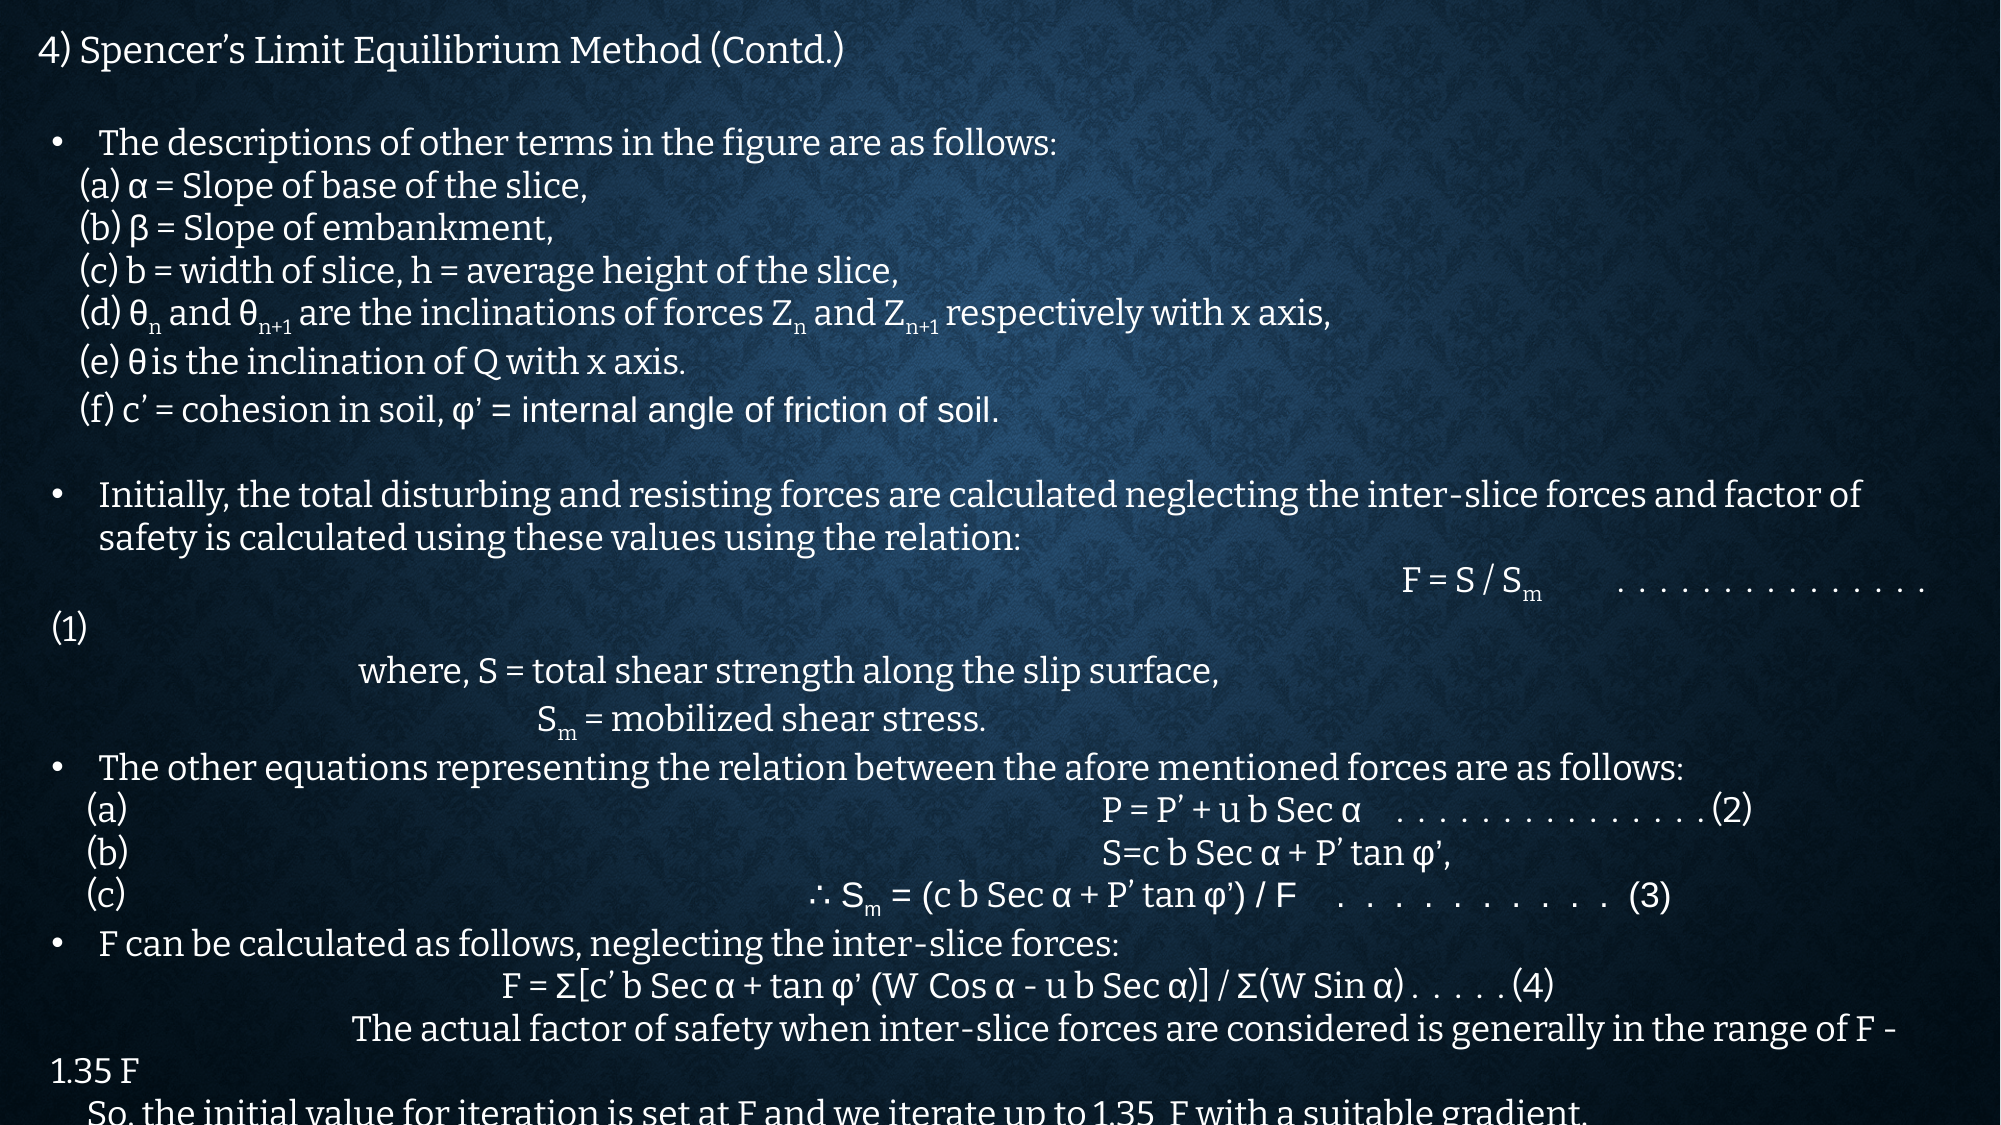

4) Spencer’s Limit Equilibrium Method (Contd.)
The descriptions of other terms in the figure are as follows:
    (a) α = Slope of base of the slice,
    (b) β = Slope of embankment,
    (c) b = width of slice, h = average height of the slice,
    (d) θn and θn+1 are the inclinations of forces Zn and Zn+1 respectively with x axis,
    (e) θ is the inclination of Q with x axis.
    (f) c’ = cohesion in soil, φ’ = internal angle of friction of soil.

Initially, the total disturbing and resisting forces are calculated neglecting the inter-slice forces and factor of safety is calculated using these values using the relation:
									F = S / Sm            .  .  .  .  .  .  .  .  .  .  .  .  .  .  . (1)
		 where, S = total shear strength along the slip surface,
			     Sm = mobilized shear stress.
The other equations representing the relation between the afore mentioned forces are as follows:
     (a)						 	P = P’ + u b Sec α     .  .  .  .  .  .  .  .  .  .  .  .  .  .  . (2)
     (b)							S=c b Sec α + P’ tan φ’,
     (c) 					 ∴ Sm = (c b Sec α + P’ tan φ’) / F    .  .  .  .  .  .  .  .  .  .  (3)
F can be calculated as follows, neglecting the inter-slice forces:
			F = Σ[c’ b Sec α + tan φ’ (W Cos α - u b Sec α)] / Σ(W Sin α) .  .  .  .  . (4)
		The actual factor of safety when inter-slice forces are considered is generally in the range of F - 1.35 F
     So, the initial value for iteration is set at F and we iterate up to 1.35  F with a suitable gradient.